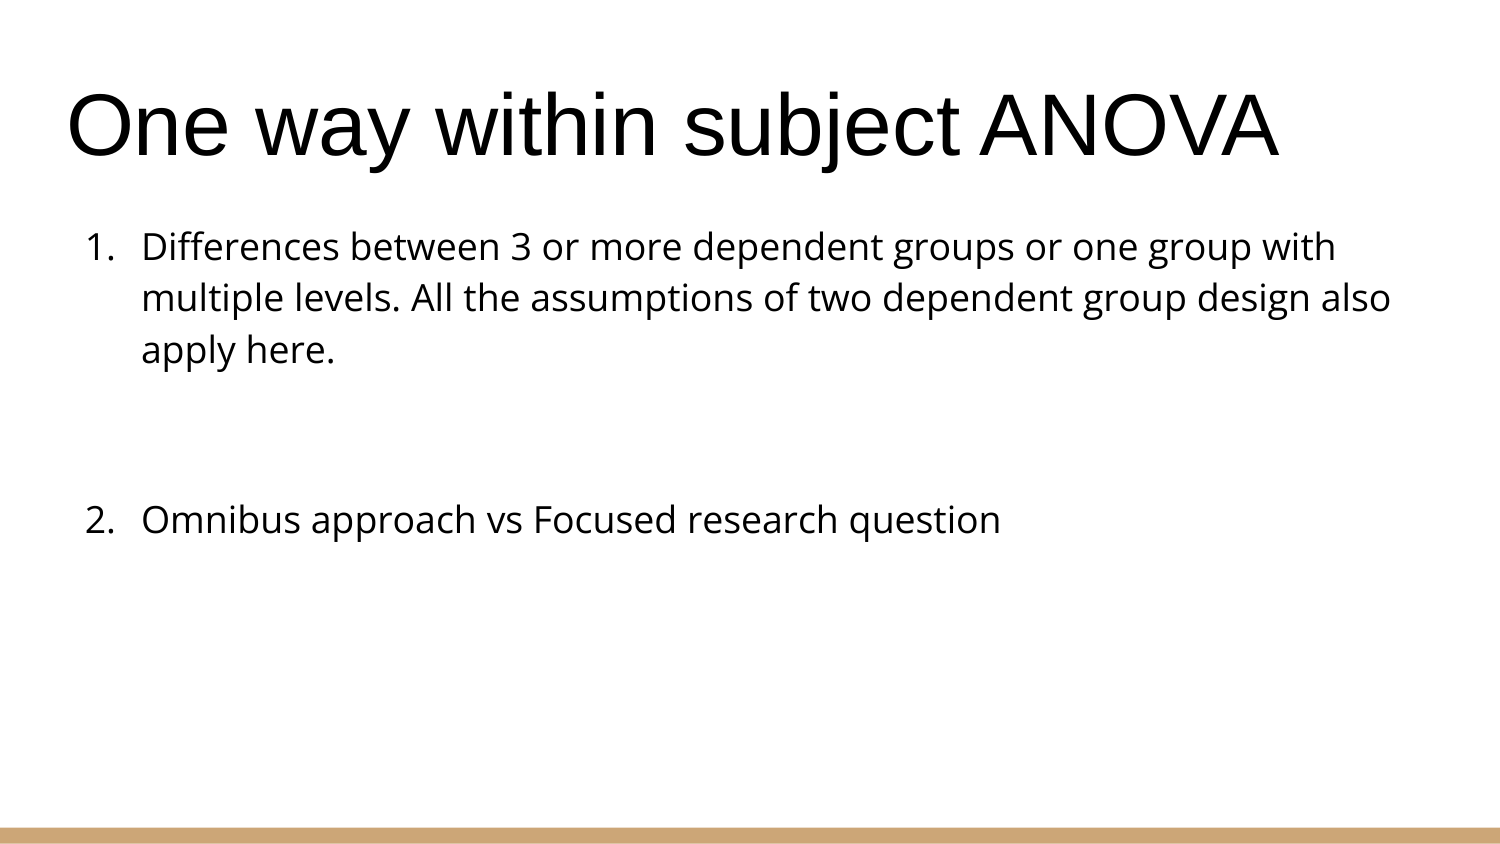

# One way within subject ANOVA
Differences between 3 or more dependent groups or one group with multiple levels. All the assumptions of two dependent group design also apply here.

Omnibus approach vs Focused research question